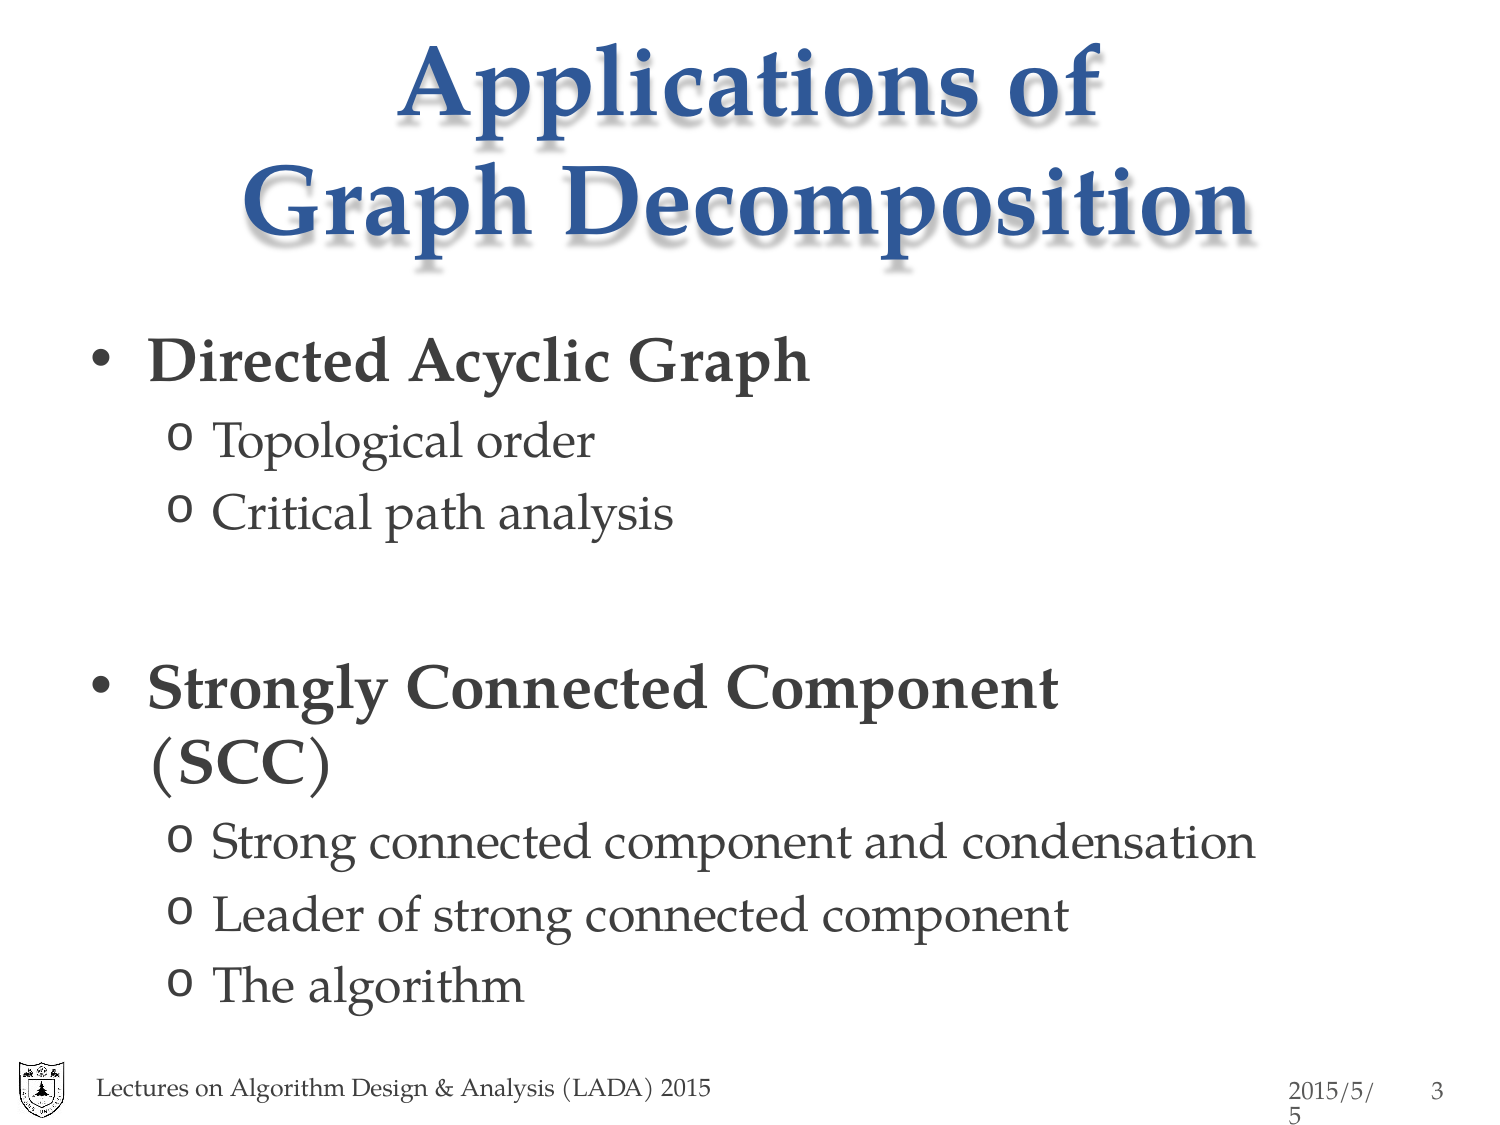

# Applications of  Graph Decomposition

Directed Acyclic Graph
Topological order
Critical path analysis

Strongly Connected Component (SCC)
Strong connected component and condensation
Leader of strong connected component
The algorithm
Lectures on Algorithm Design & Analysis (LADA) 2015
3
2015/5/5